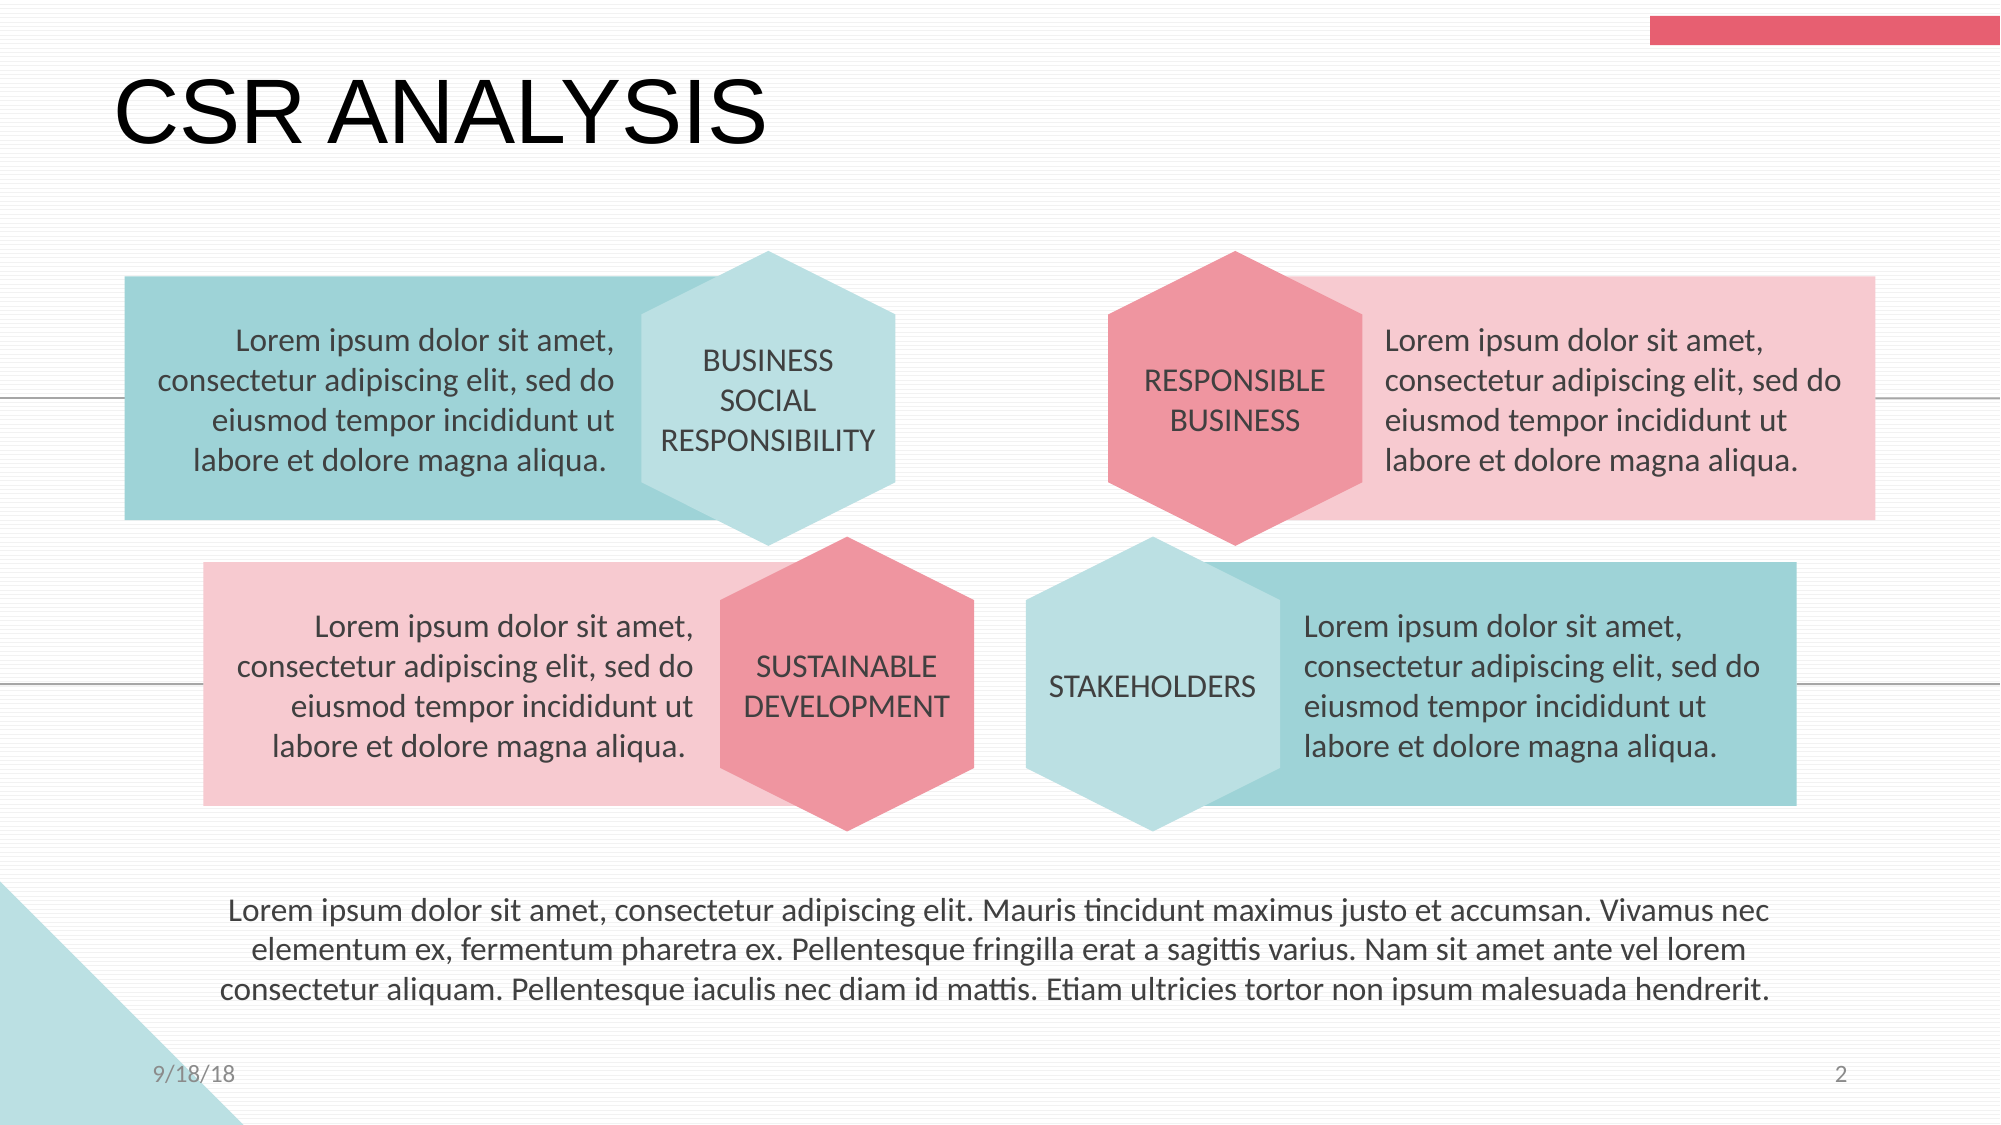

CSR ANALYSIS

BUSINESS SOCIAL RESPONSIBILITY

RESPONSIBLE BUSINESS
Lorem ipsum dolor sit amet, consectetur adipiscing elit, sed do eiusmod tempor incididunt ut labore et dolore magna aliqua.
Lorem ipsum dolor sit amet, consectetur adipiscing elit, sed do eiusmod tempor incididunt ut labore et dolore magna aliqua.

SUSTAINABLE DEVELOPMENT

STAKEHOLDERS
Lorem ipsum dolor sit amet, consectetur adipiscing elit, sed do eiusmod tempor incididunt ut labore et dolore magna aliqua.
Lorem ipsum dolor sit amet, consectetur adipiscing elit, sed do eiusmod tempor incididunt ut labore et dolore magna aliqua.

Lorem ipsum dolor sit amet, consectetur adipiscing elit. Mauris tincidunt maximus justo et accumsan. Vivamus nec elementum ex, fermentum pharetra ex. Pellentesque fringilla erat a sagittis varius. Nam sit amet ante vel lorem consectetur aliquam. Pellentesque iaculis nec diam id mattis. Etiam ultricies tortor non ipsum malesuada hendrerit.
9/18/18
2